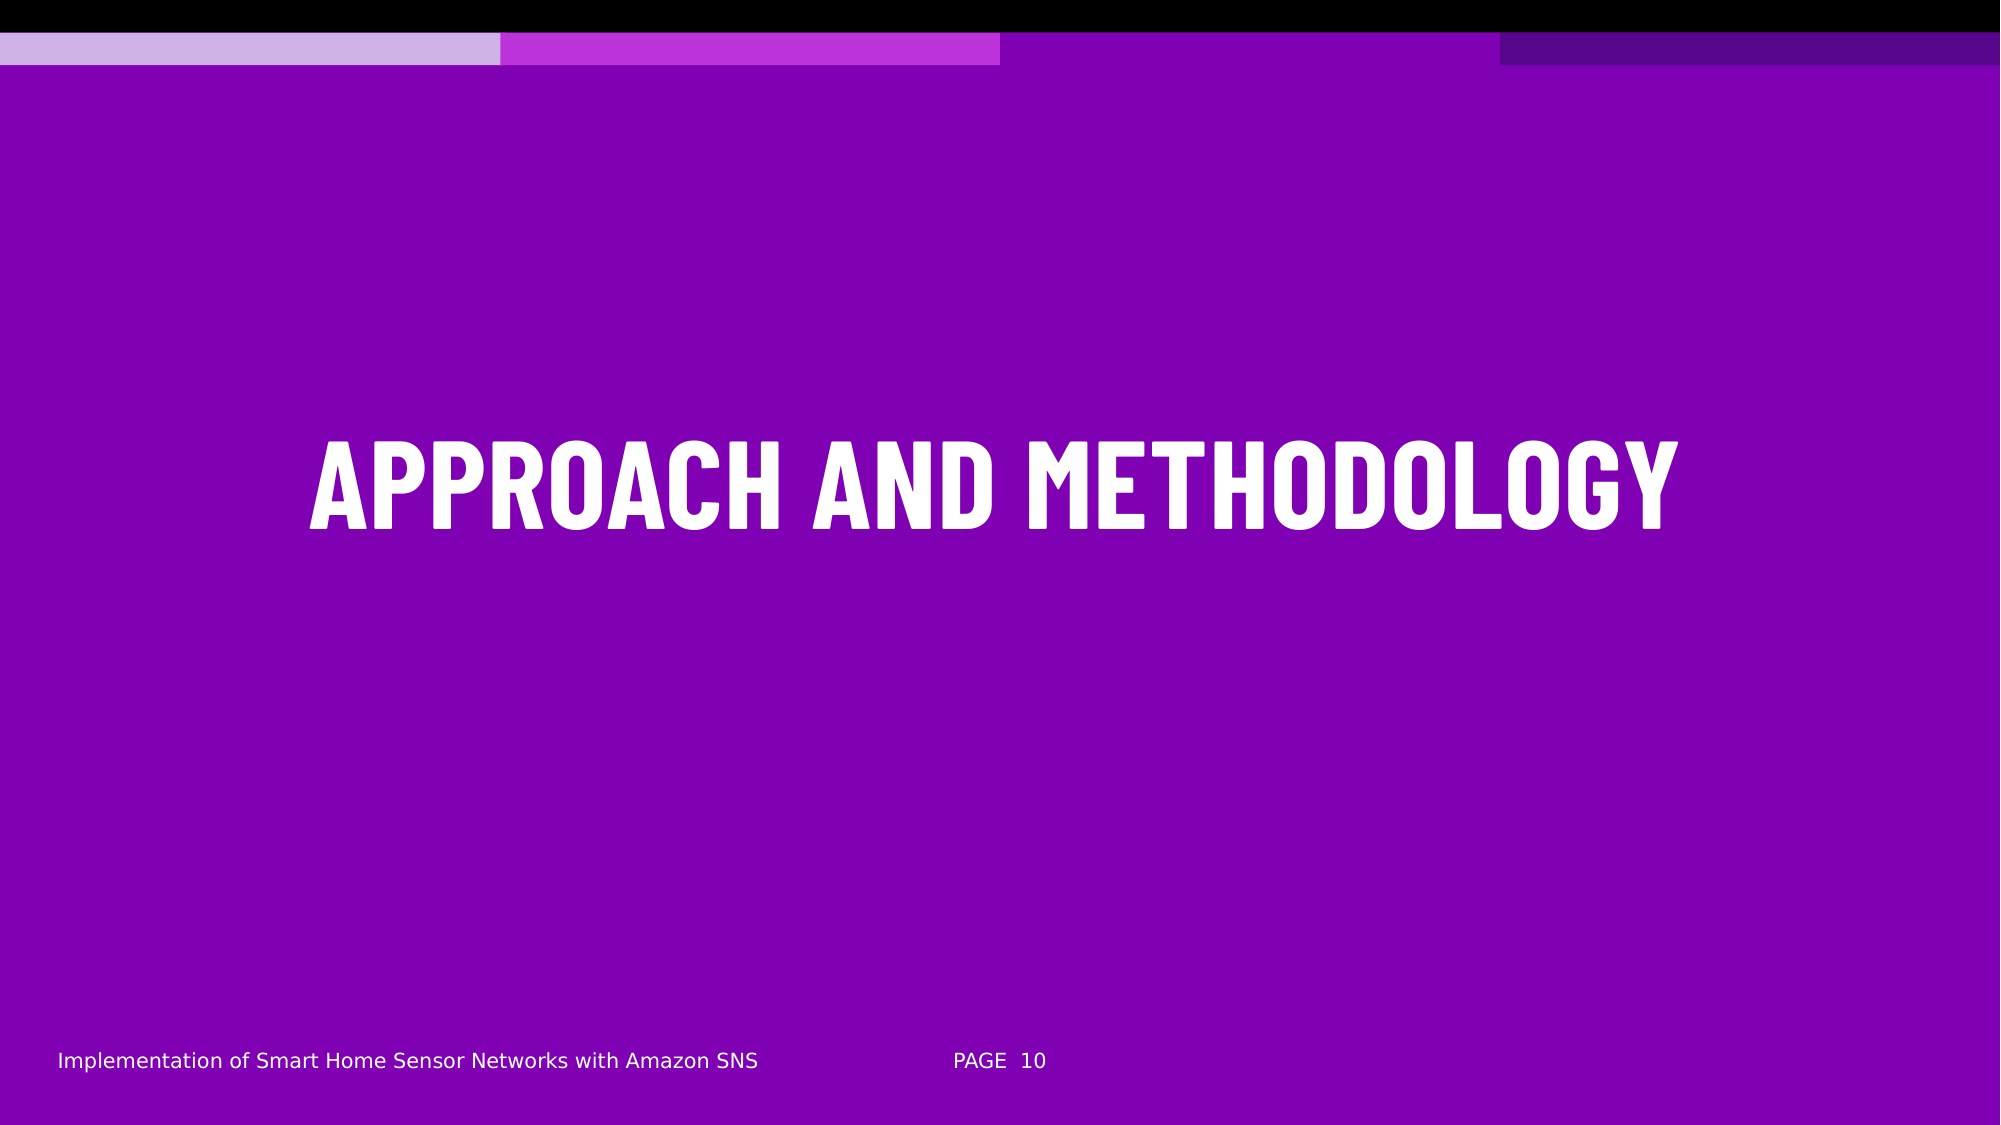

# approach and Methodology
Implementation of Smart Home Sensor Networks with Amazon SNS
PAGE  10